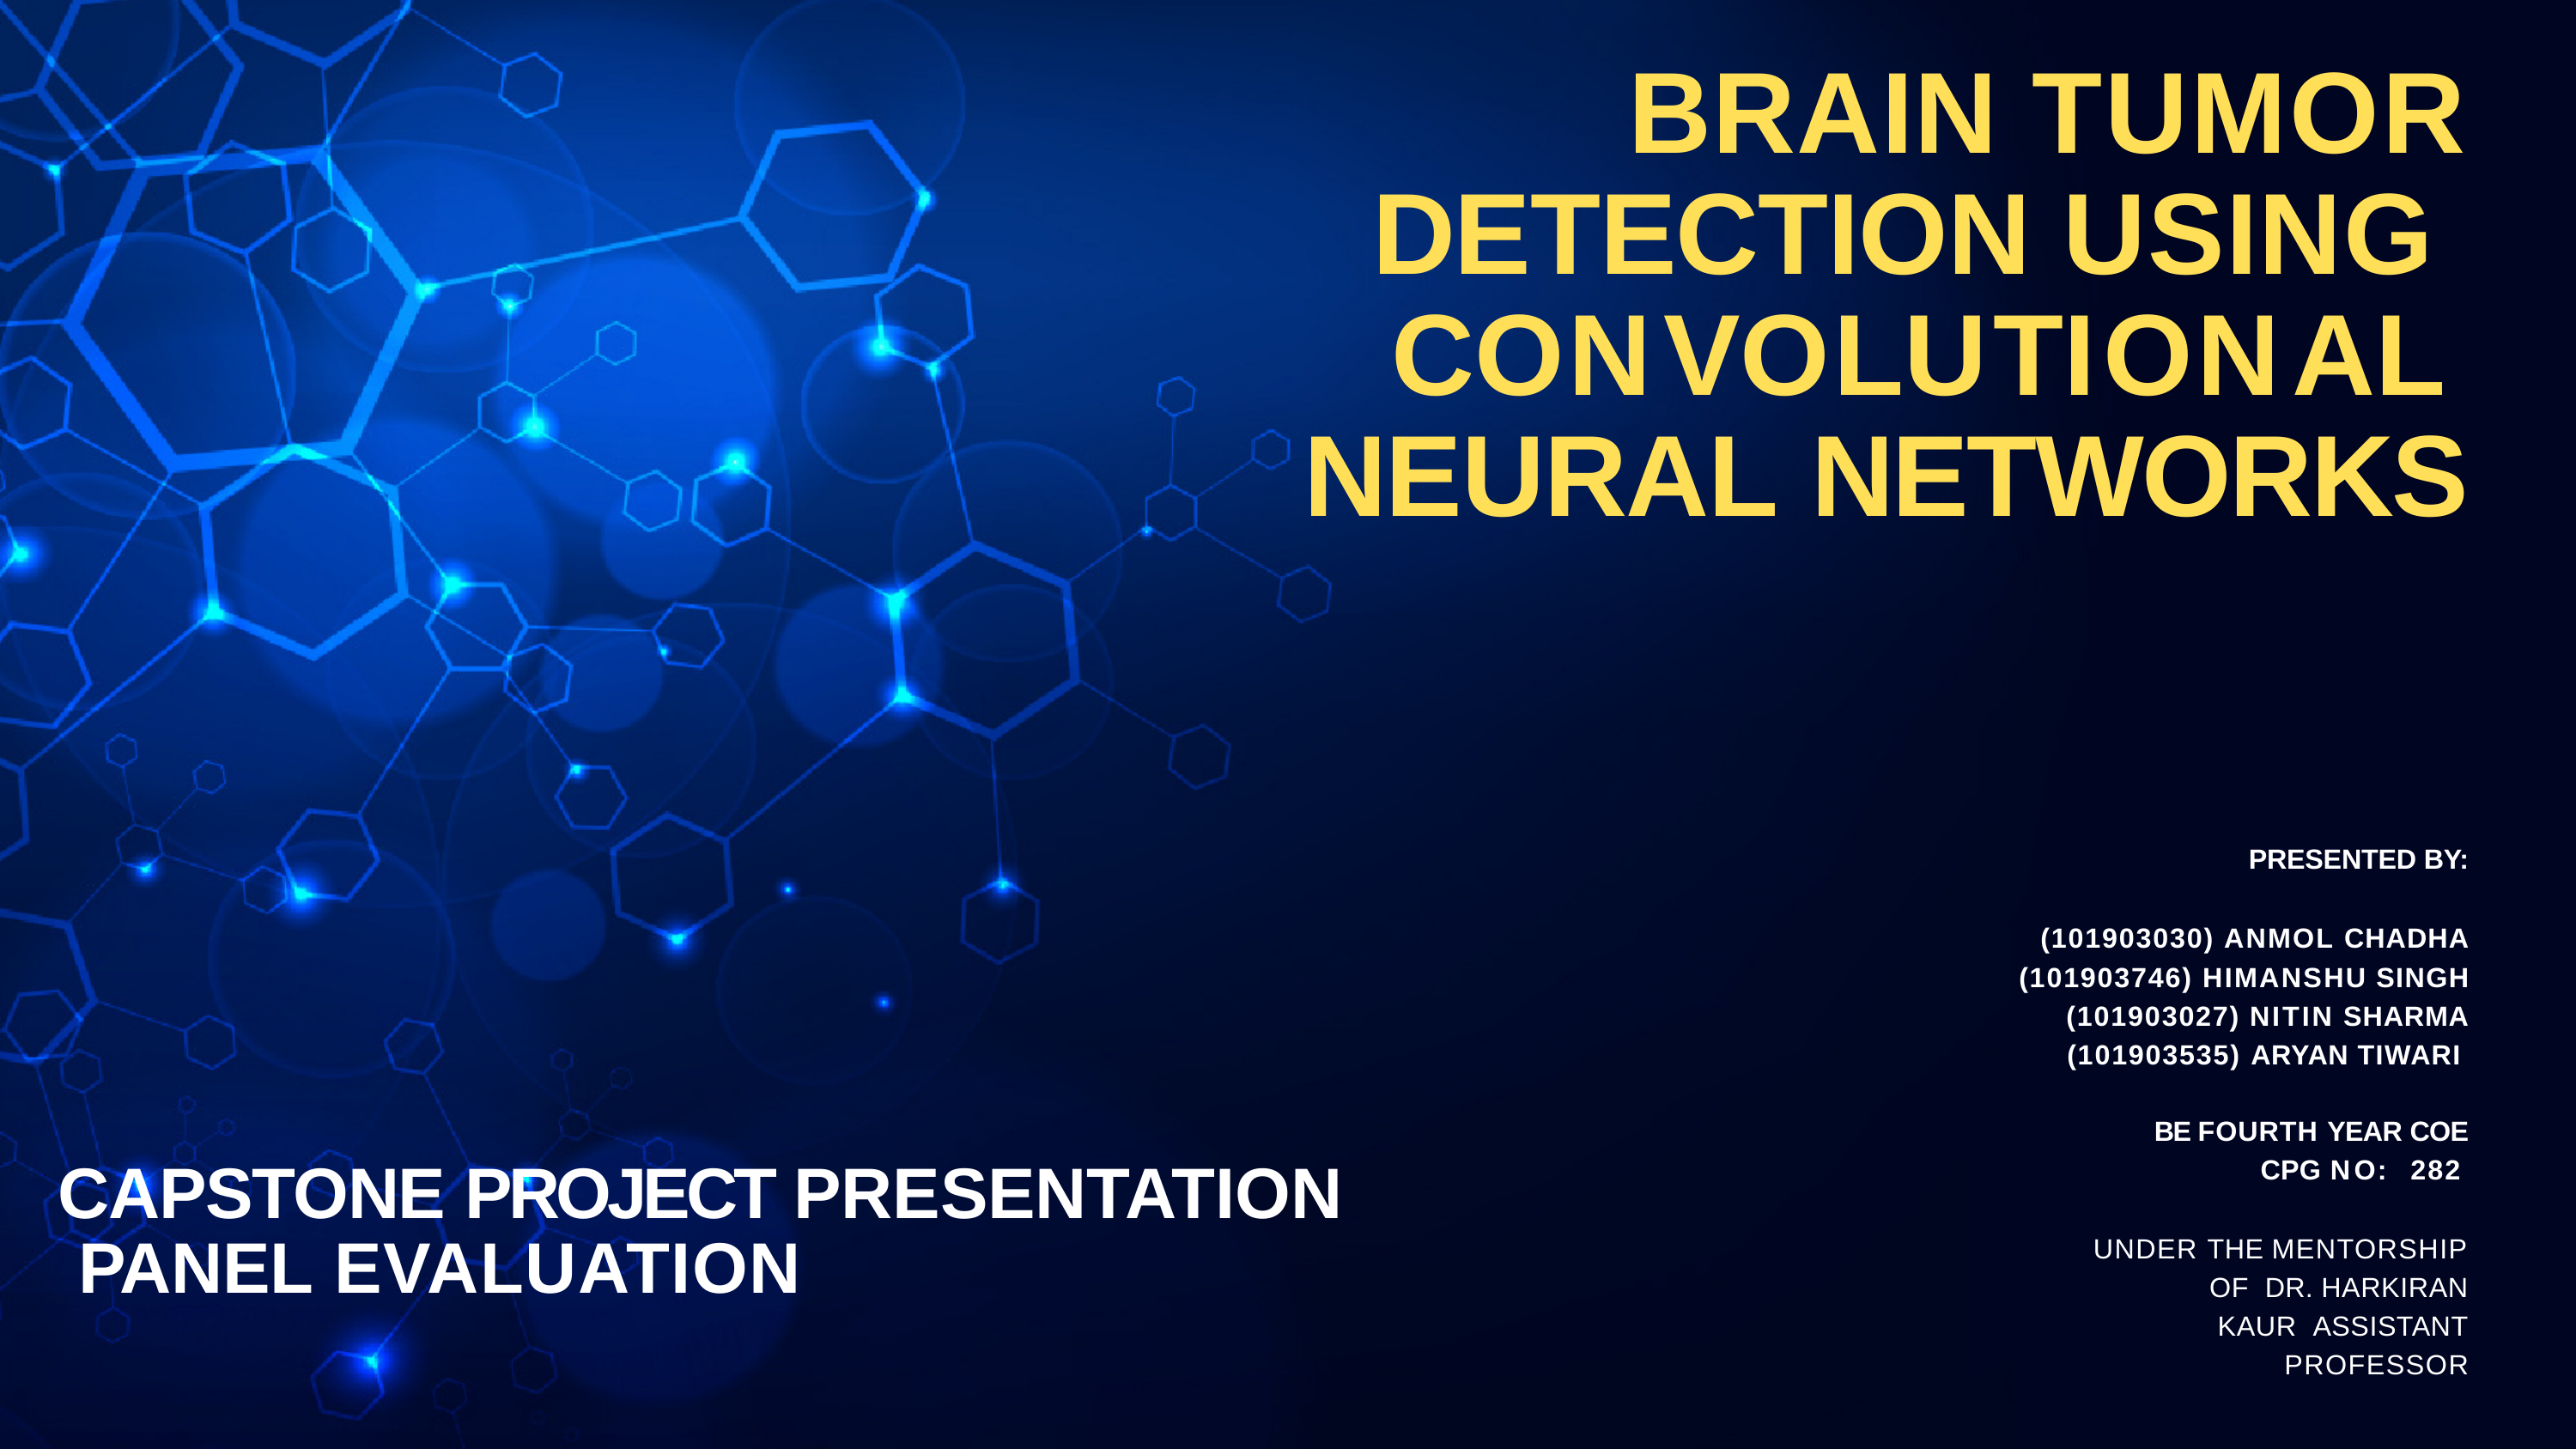

# BRAIN TUMOR  DETECTION USING  CONVOLUTIONAL  NEURAL NETWORKS
PRESENTED BY:

(101903030) ANMOL CHADHA
(101903746) HIMANSHU SINGH
(101903027) NITIN SHARMA
(101903535) ARYAN TIWARI
BE FOURTH YEAR COE
CPG NO:	282

UNDER THE MENTORSHIP OF  DR. HARKIRAN KAUR  ASSISTANT PROFESSOR
CAPSTONE PROJECT PRESENTATION  PANEL EVALUATION